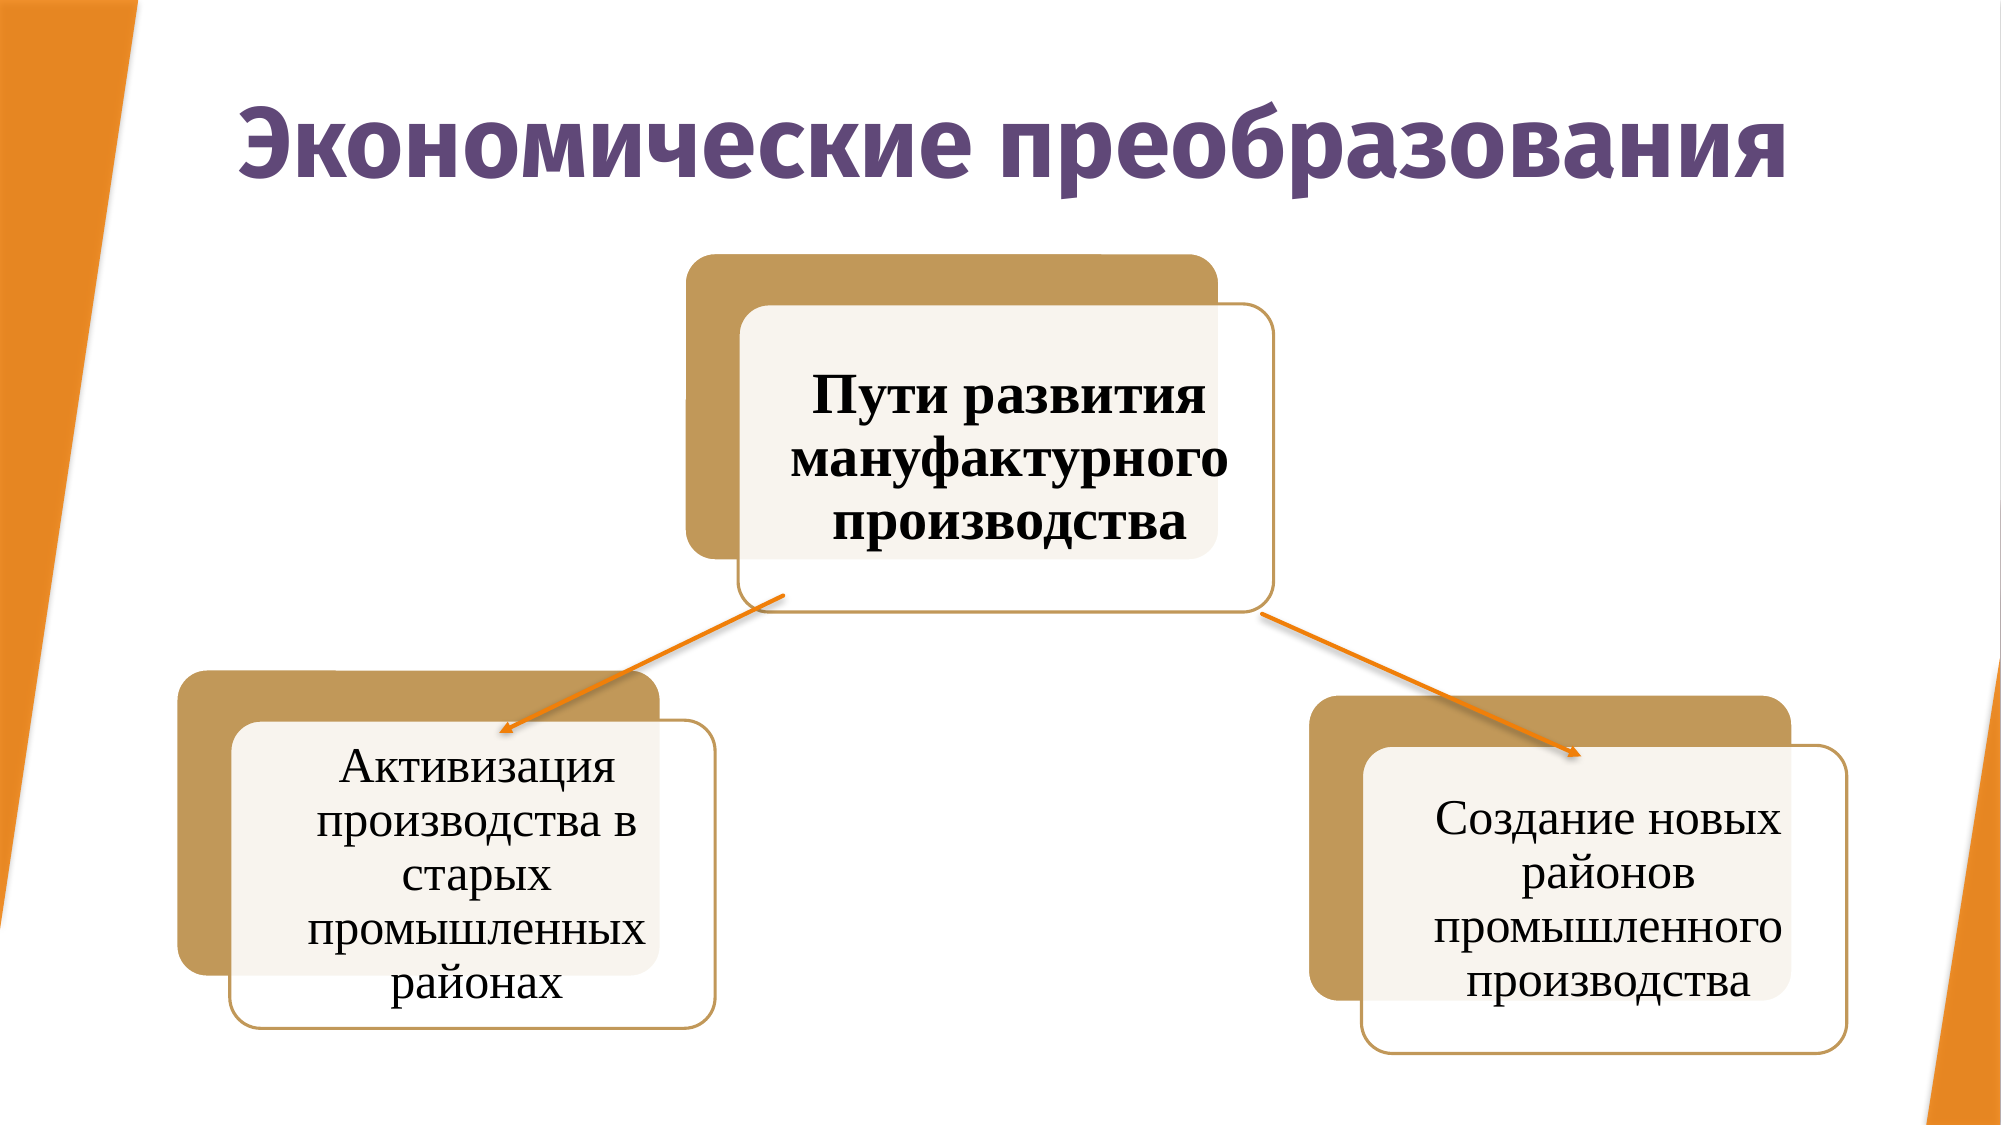

Экономические преобразования
Пути развития мануфактурного производства
Активизация производства в старых промышленных районах
Создание новых районов промышленного производства